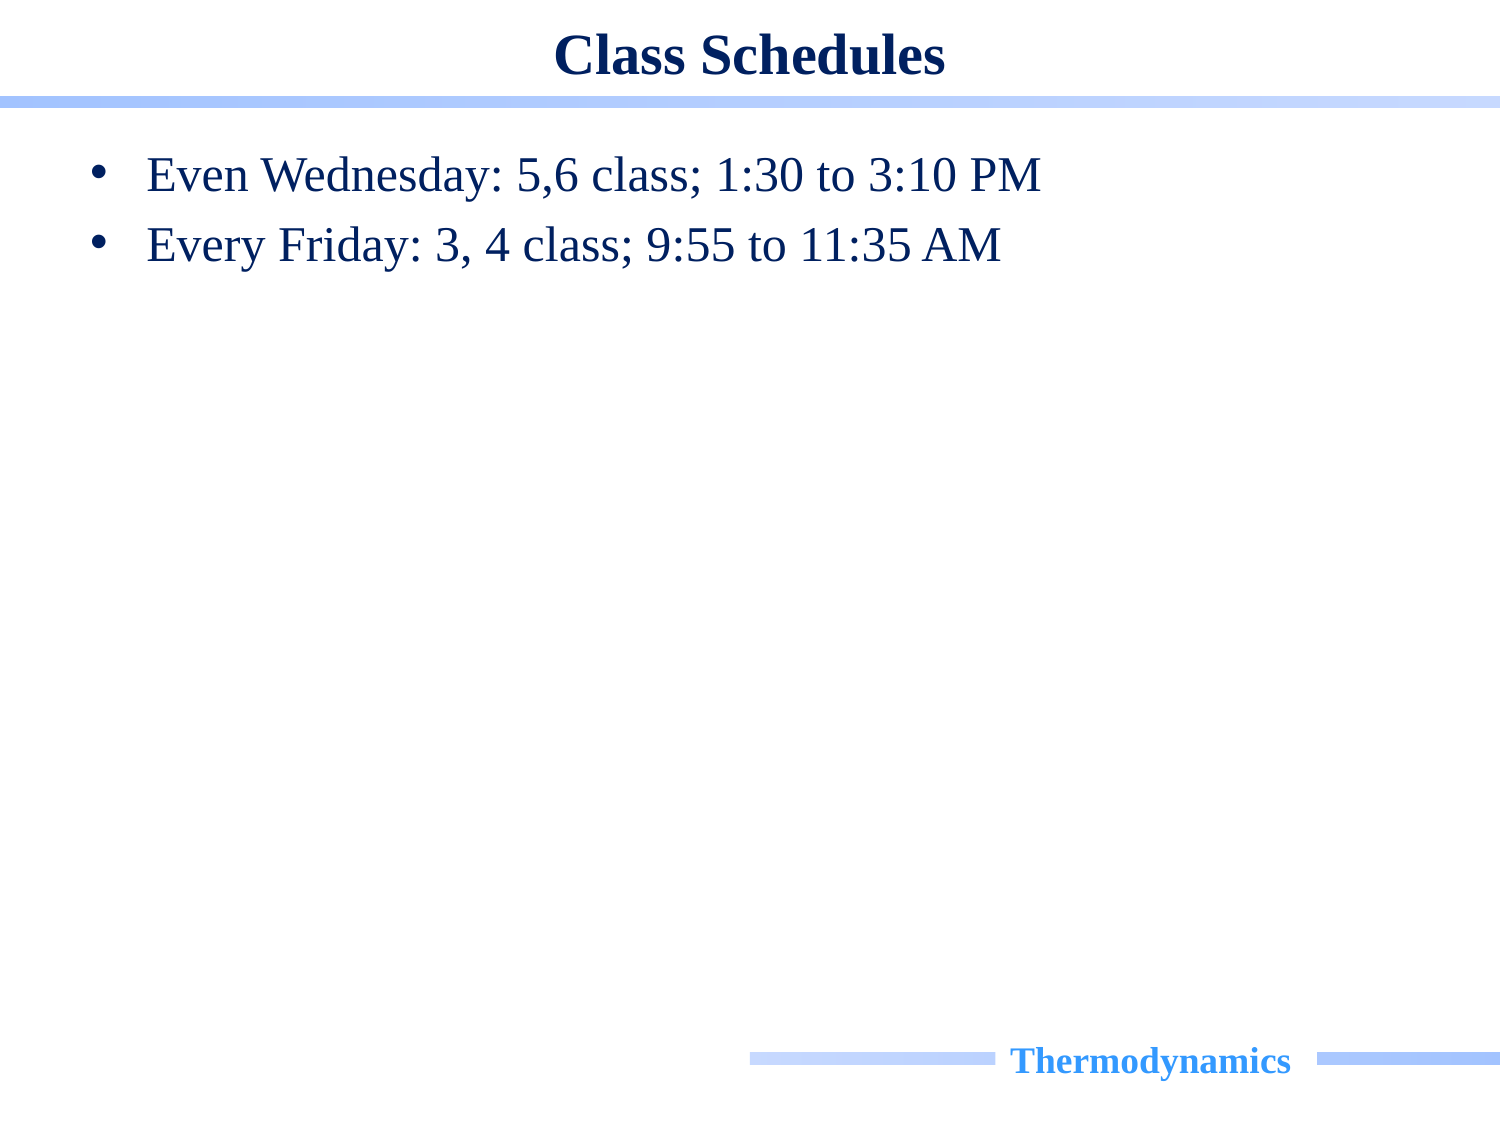

# Class Schedules
Even Wednesday: 5,6 class; 1:30 to 3:10 PM
Every Friday: 3, 4 class; 9:55 to 11:35 AM